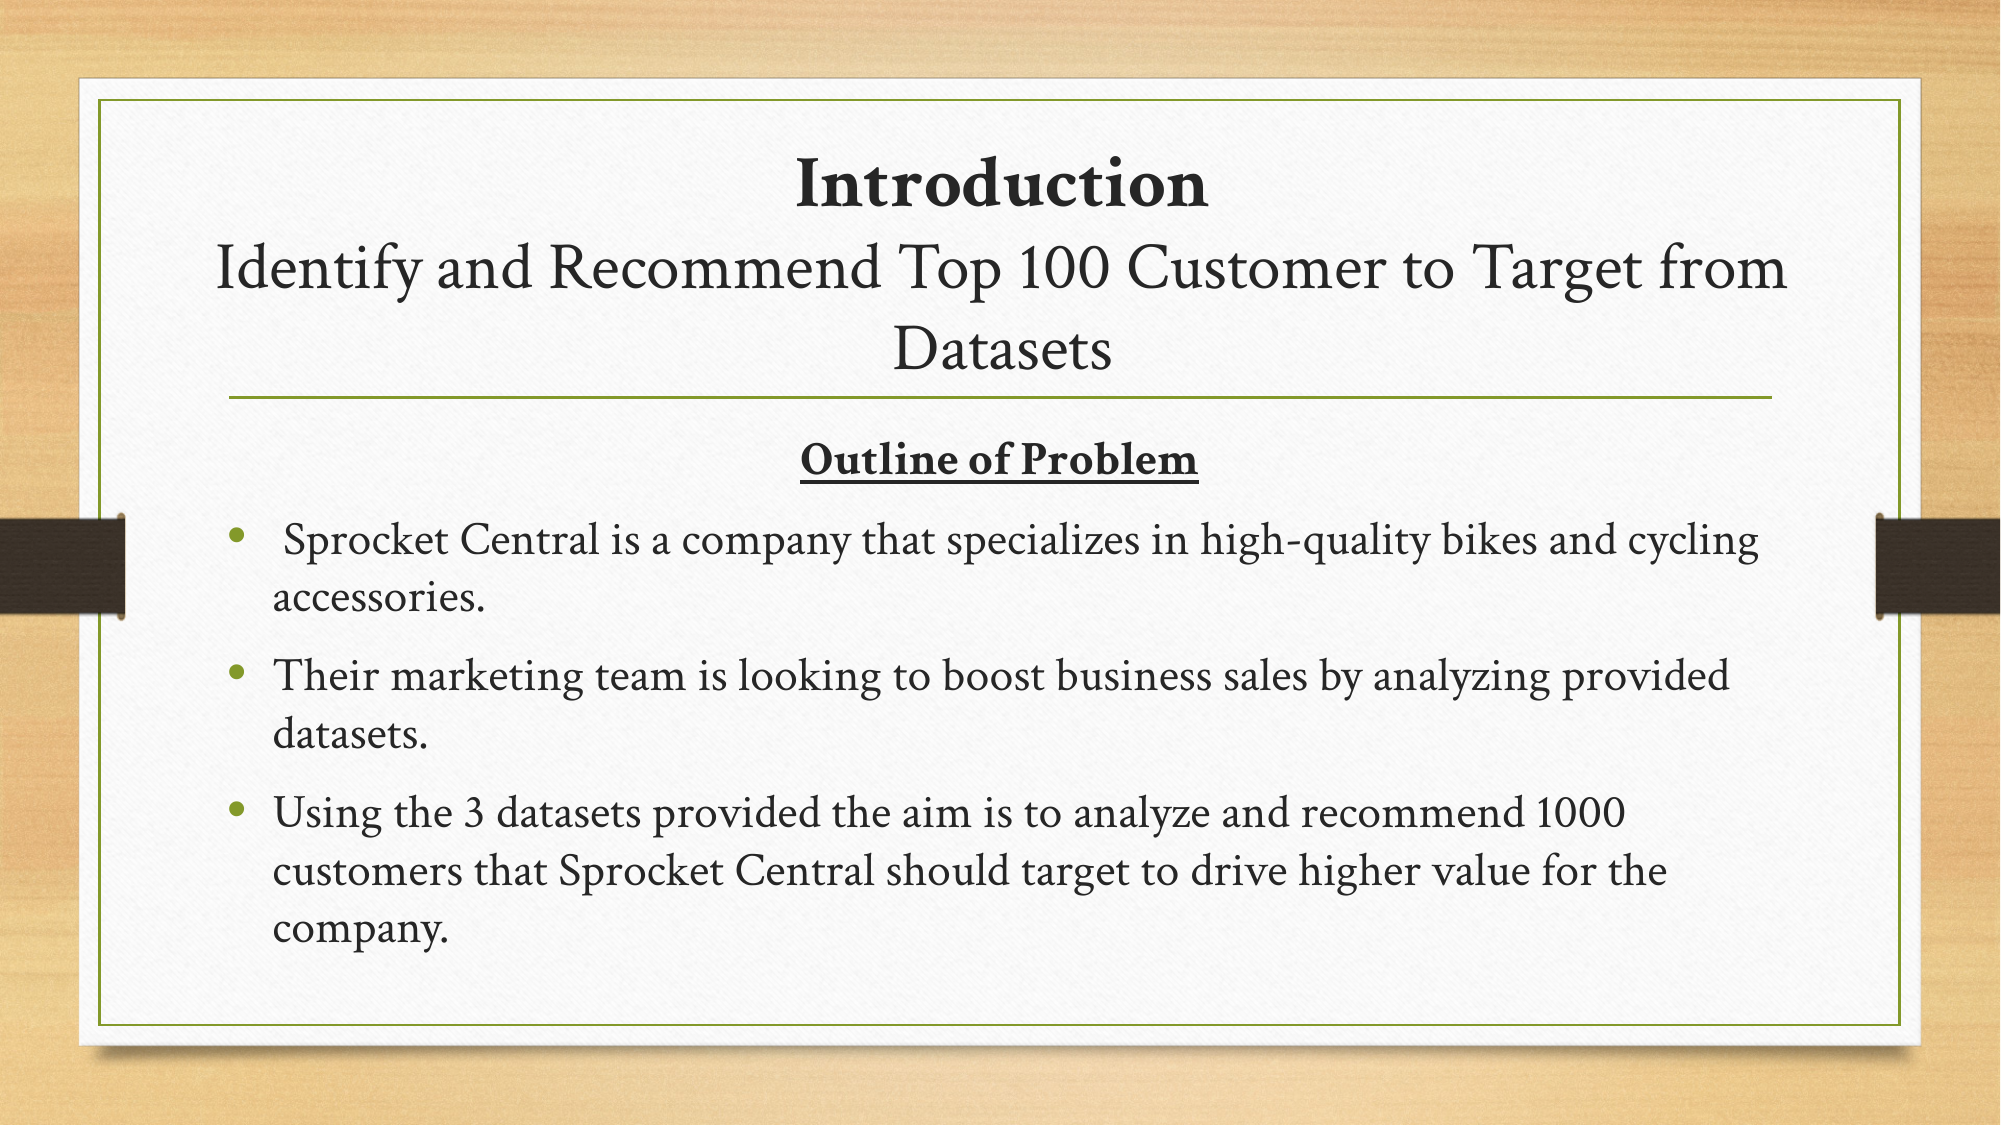

# Introduction Identify and Recommend Top 100 Customer to Target from Datasets
Outline of Problem
 Sprocket Central is a company that specializes in high-quality bikes and cycling accessories.
Their marketing team is looking to boost business sales by analyzing provided datasets.
Using the 3 datasets provided the aim is to analyze and recommend 1000 customers that Sprocket Central should target to drive higher value for the company.